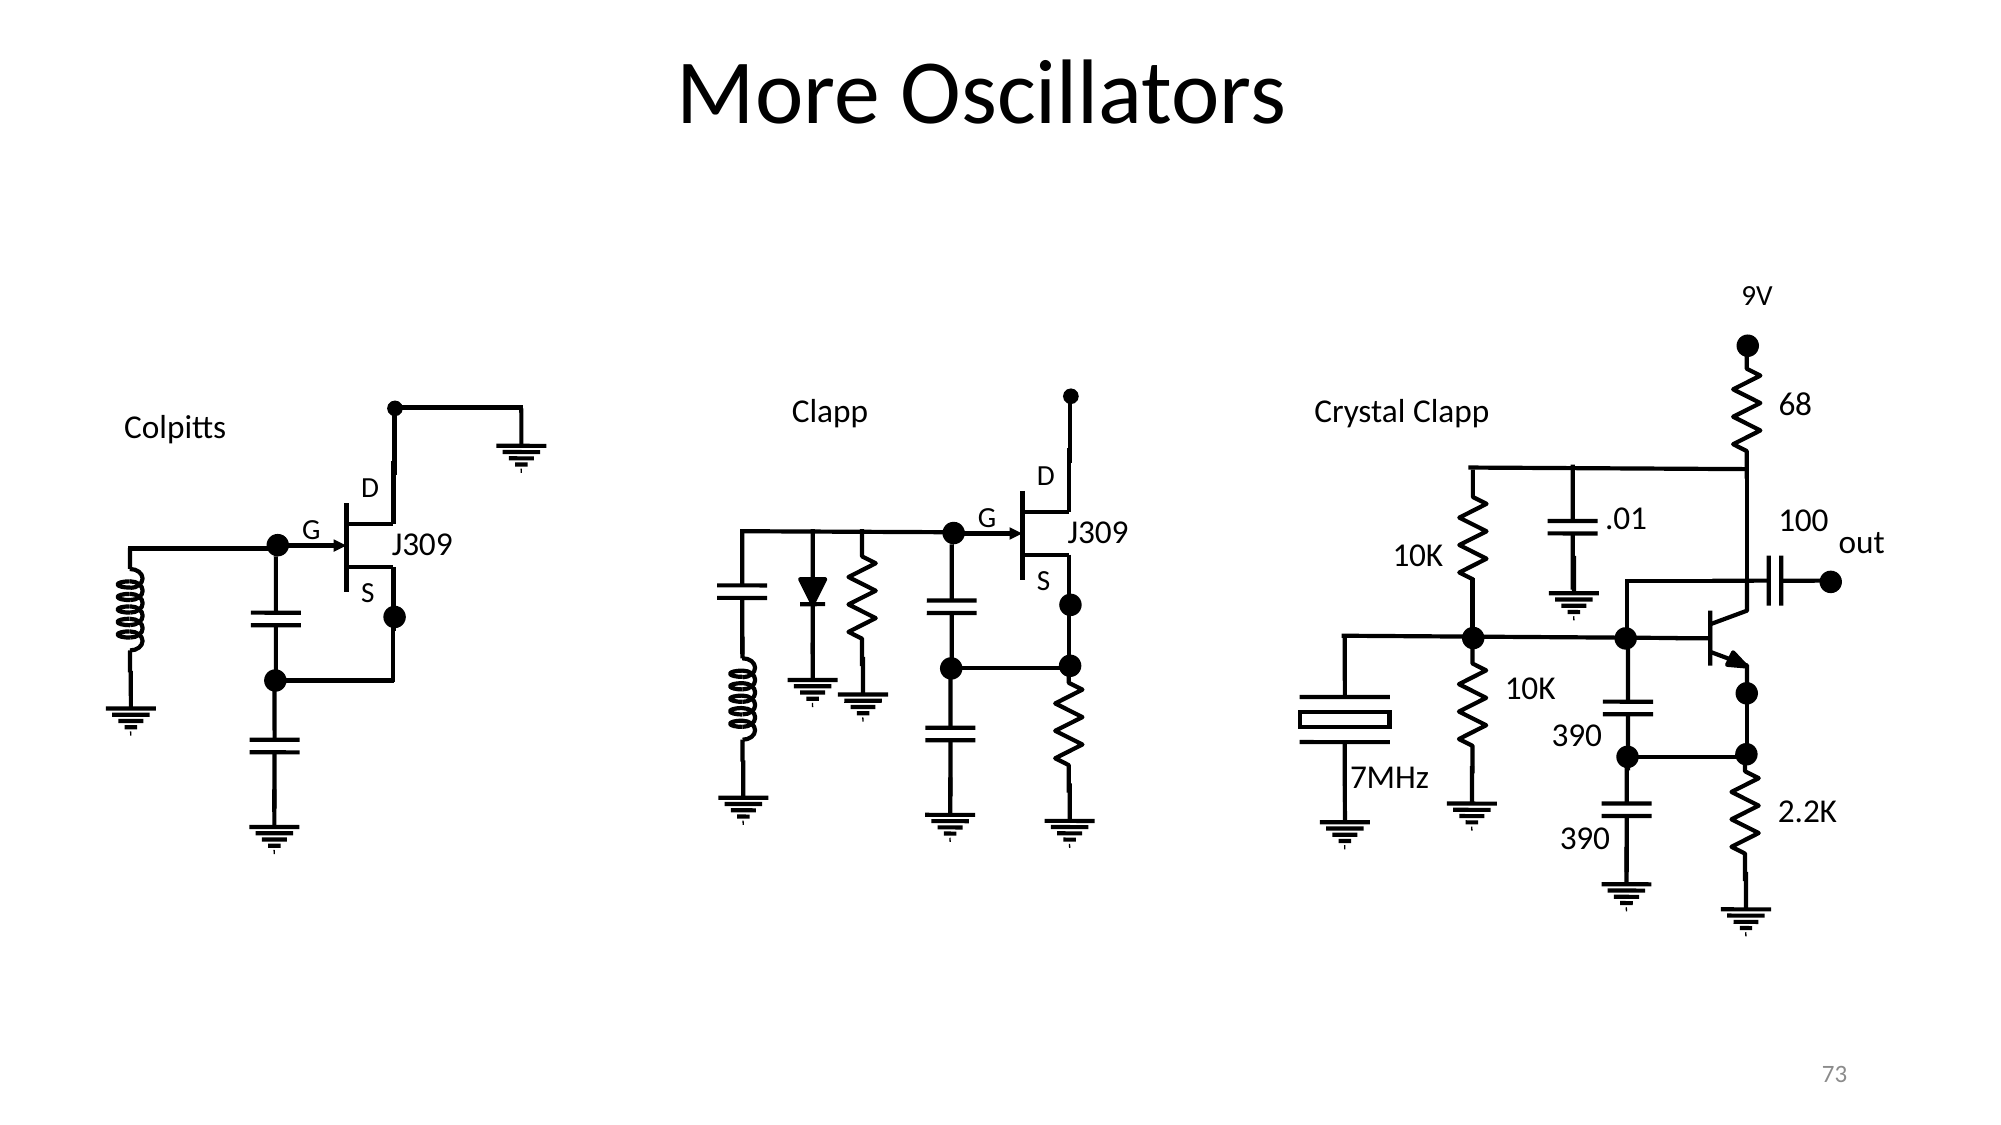

# More Oscillators
9V

68
Crystal Clapp

.01
100
out

10K

10K

390

7MHz

2.2K

390

Clapp

D
G
S
J309

Colpitts

D
G
S
J309

73